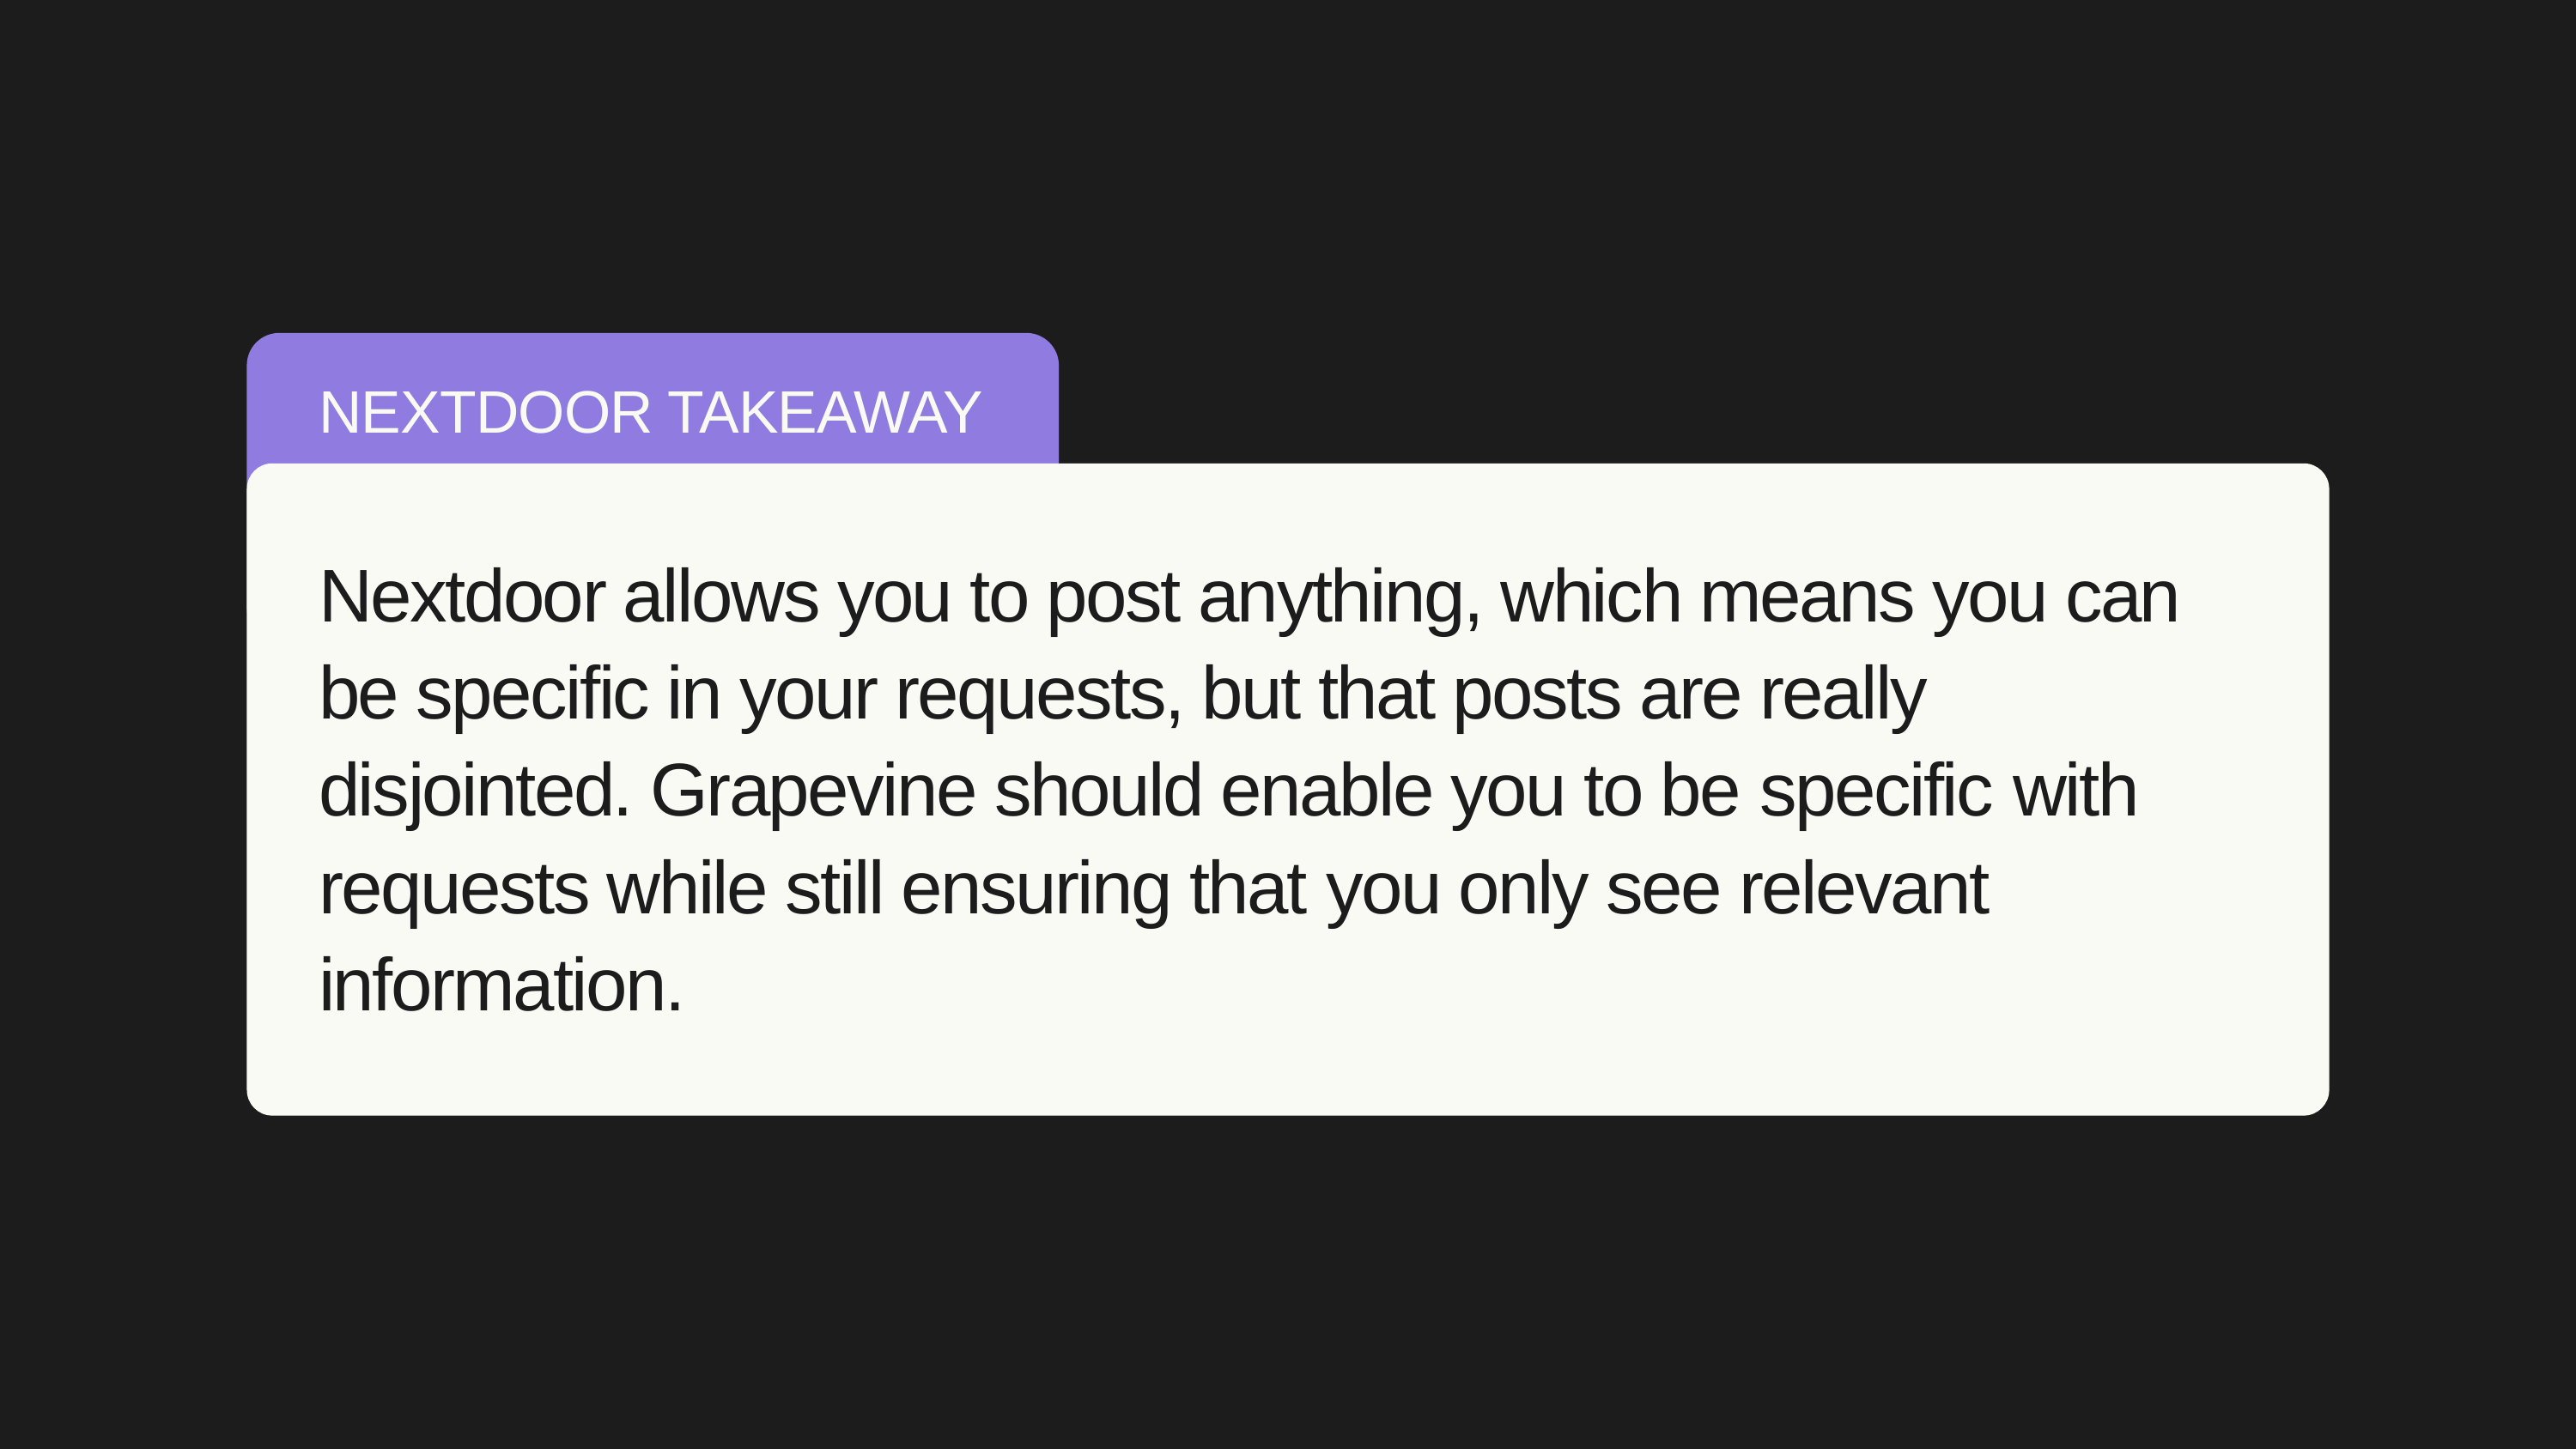

NEXTDOOR TAKEAWAY

Nextdoor allows you to post anything, which means you can be specific in your requests, but that posts are really disjointed. Grapevine should enable you to be specific with requests while still ensuring that you only see relevant information.